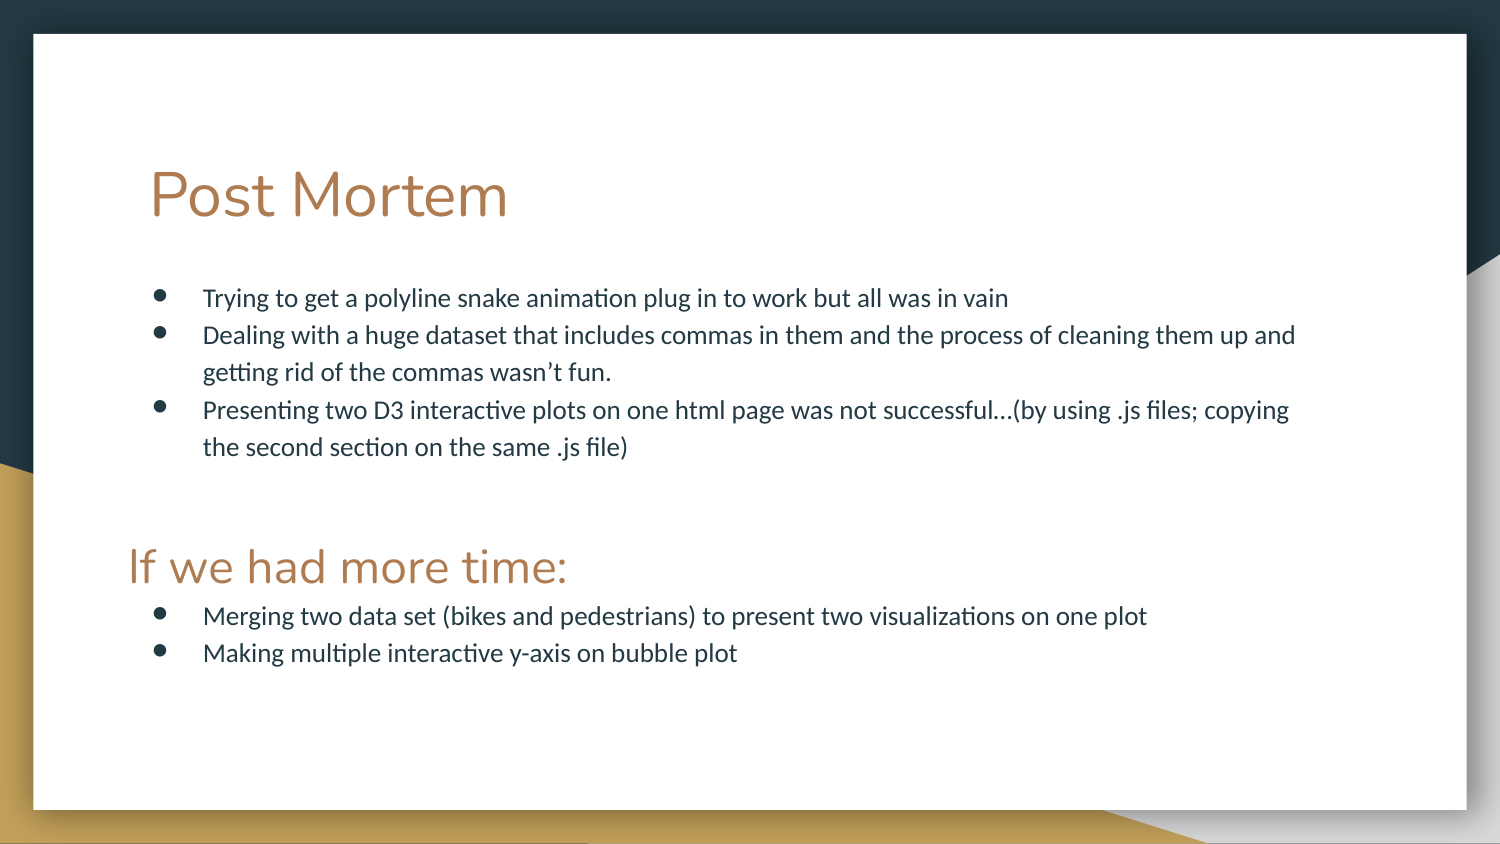

# Post Mortem
Trying to get a polyline snake animation plug in to work but all was in vain
Dealing with a huge dataset that includes commas in them and the process of cleaning them up and getting rid of the commas wasn’t fun.
Presenting two D3 interactive plots on one html page was not successful…(by using .js files; copying the second section on the same .js file)
If we had more time:
Merging two data set (bikes and pedestrians) to present two visualizations on one plot
Making multiple interactive y-axis on bubble plot